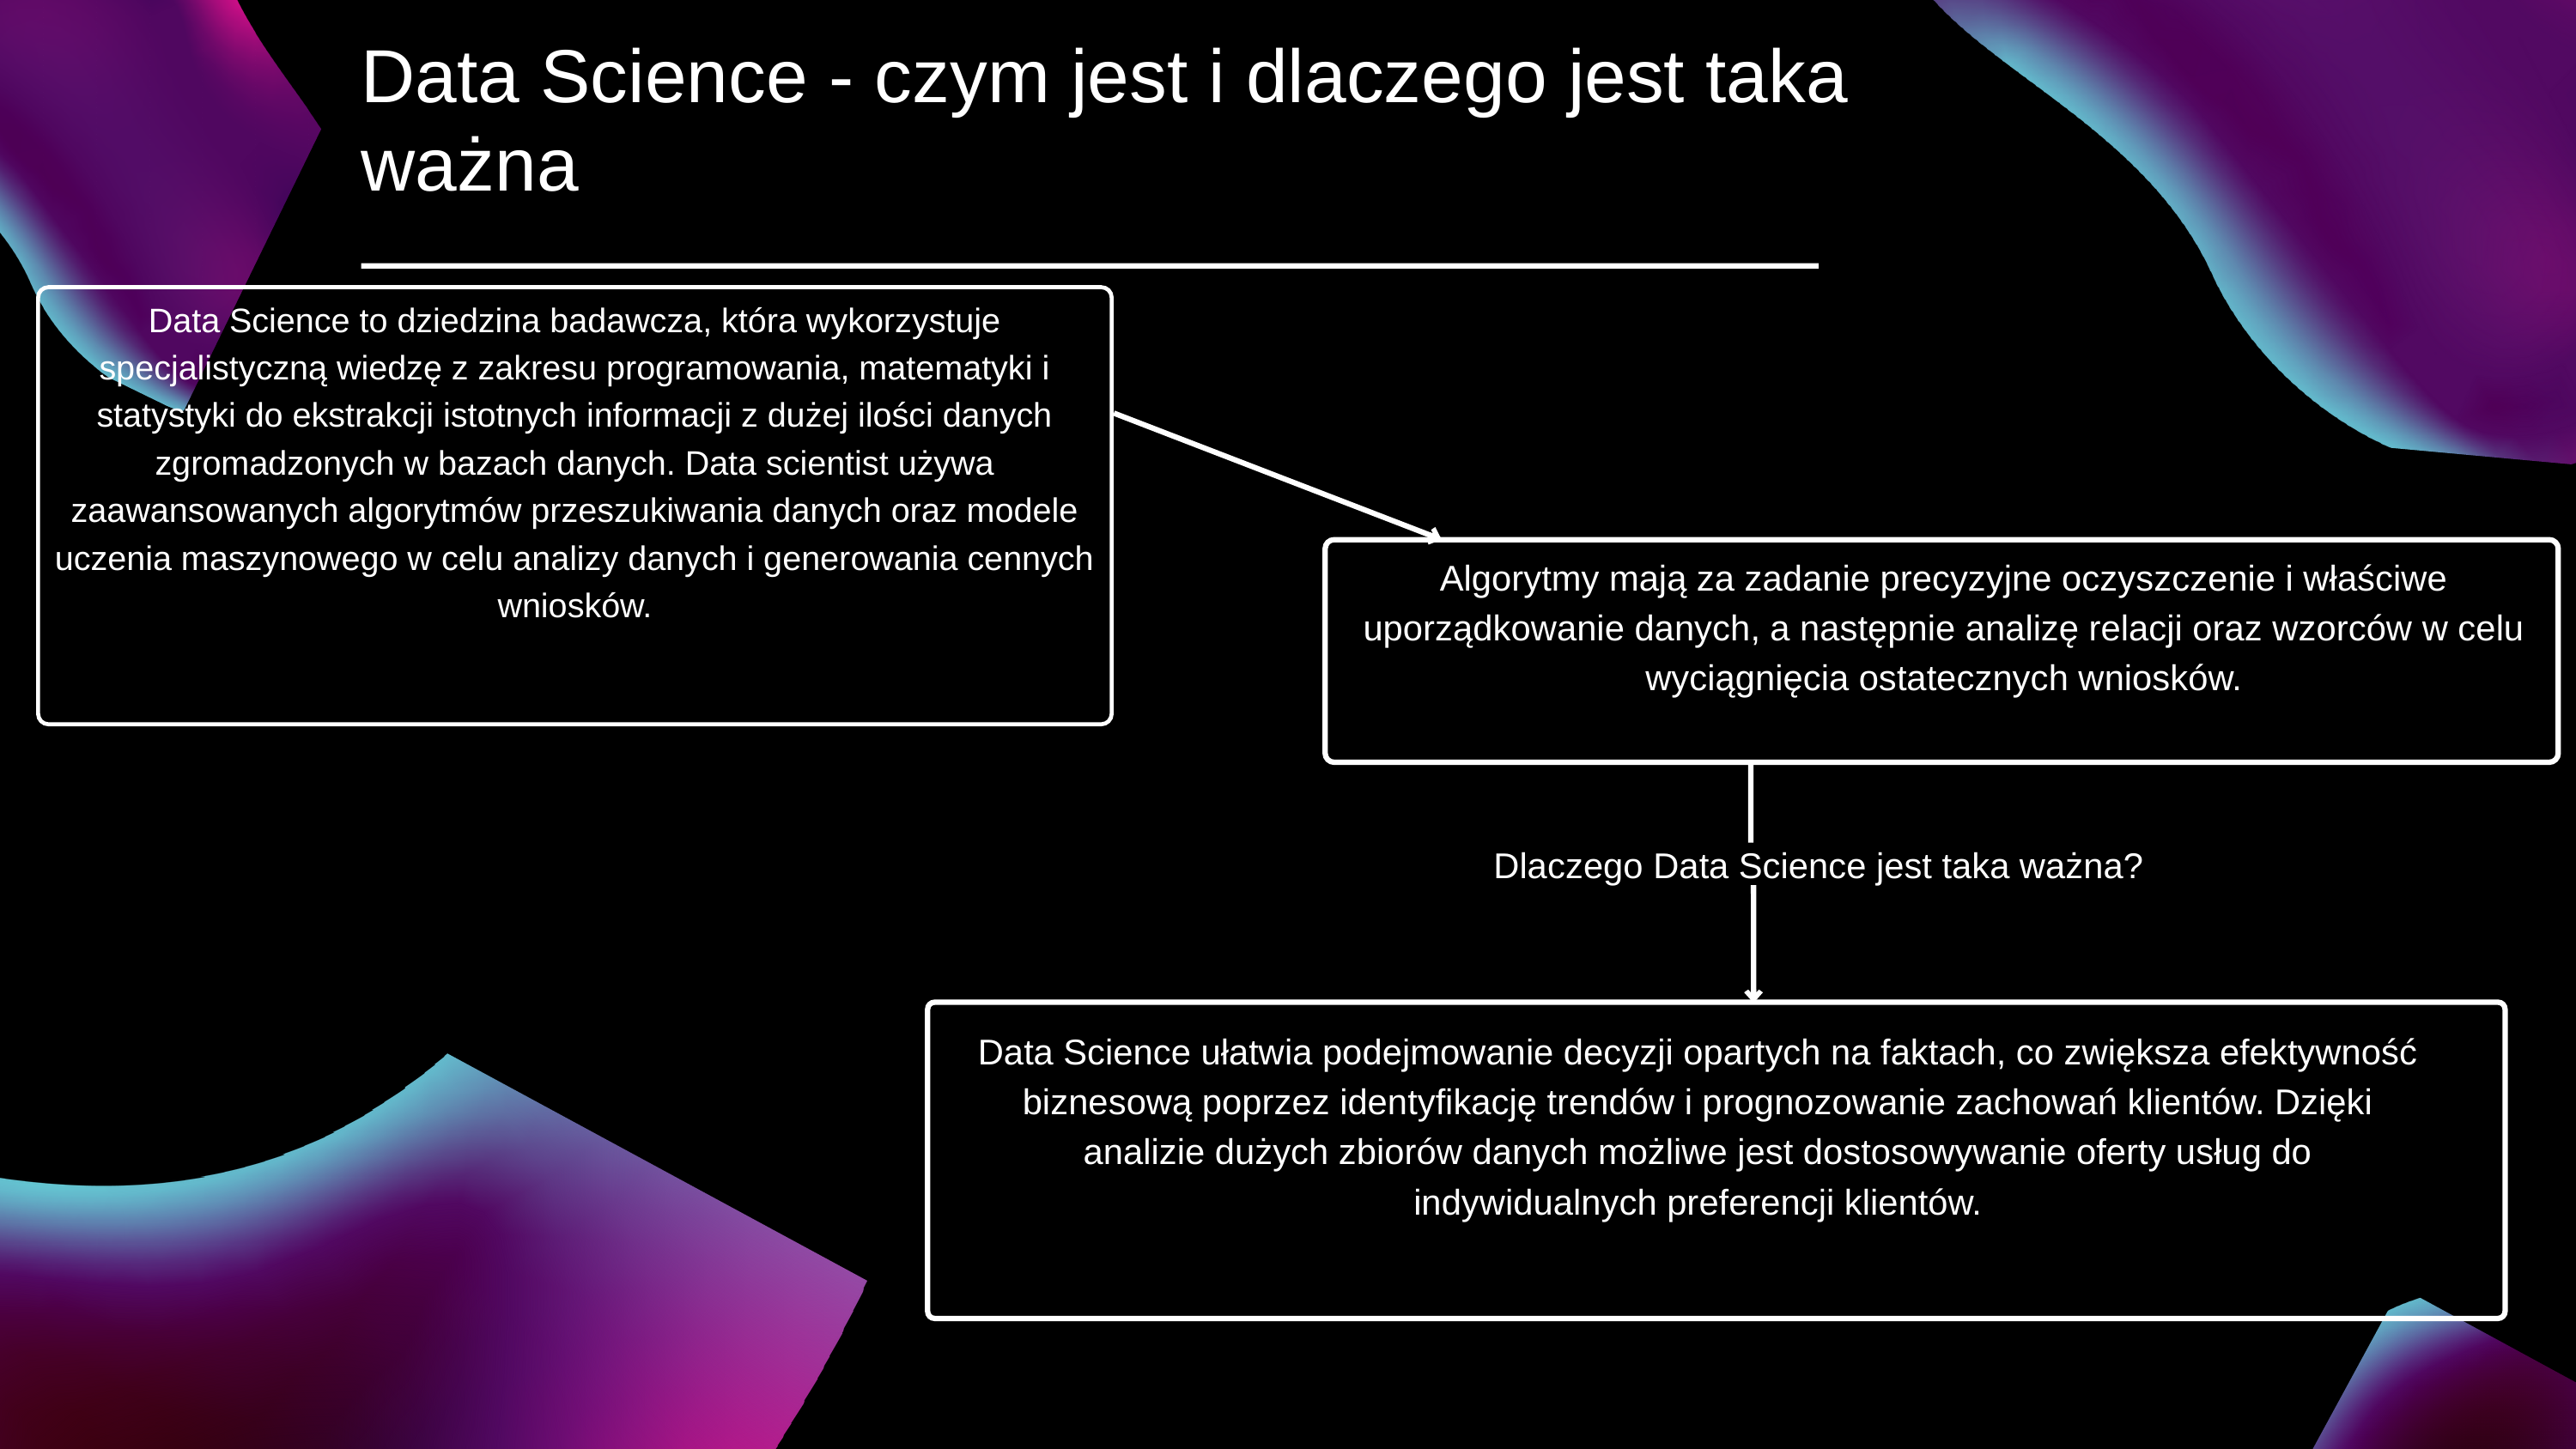

Data Science - czym jest i dlaczego jest taka ważna

Data Science to dziedzina badawcza, która wykorzystuje specjalistyczną wiedzę z zakresu programowania, matematyki i statystyki do ekstrakcji istotnych informacji z dużej ilości danych zgromadzonych w bazach danych. Data scientist używa zaawansowanych algorytmów przeszukiwania danych oraz modele uczenia maszynowego w celu analizy danych i generowania cennych wniosków.

Algorytmy mają za zadanie precyzyjne oczyszczenie i właściwe uporządkowanie danych, a następnie analizę relacji oraz wzorców w celu wyciągnięcia ostatecznych wniosków.

Dlaczego Data Science jest taka ważna?

Data Science ułatwia podejmowanie decyzji opartych na faktach, co zwiększa efektywność biznesową poprzez identyfikację trendów i prognozowanie zachowań klientów. Dzięki analizie dużych zbiorów danych możliwe jest dostosowywanie oferty usług do indywidualnych preferencji klientów.